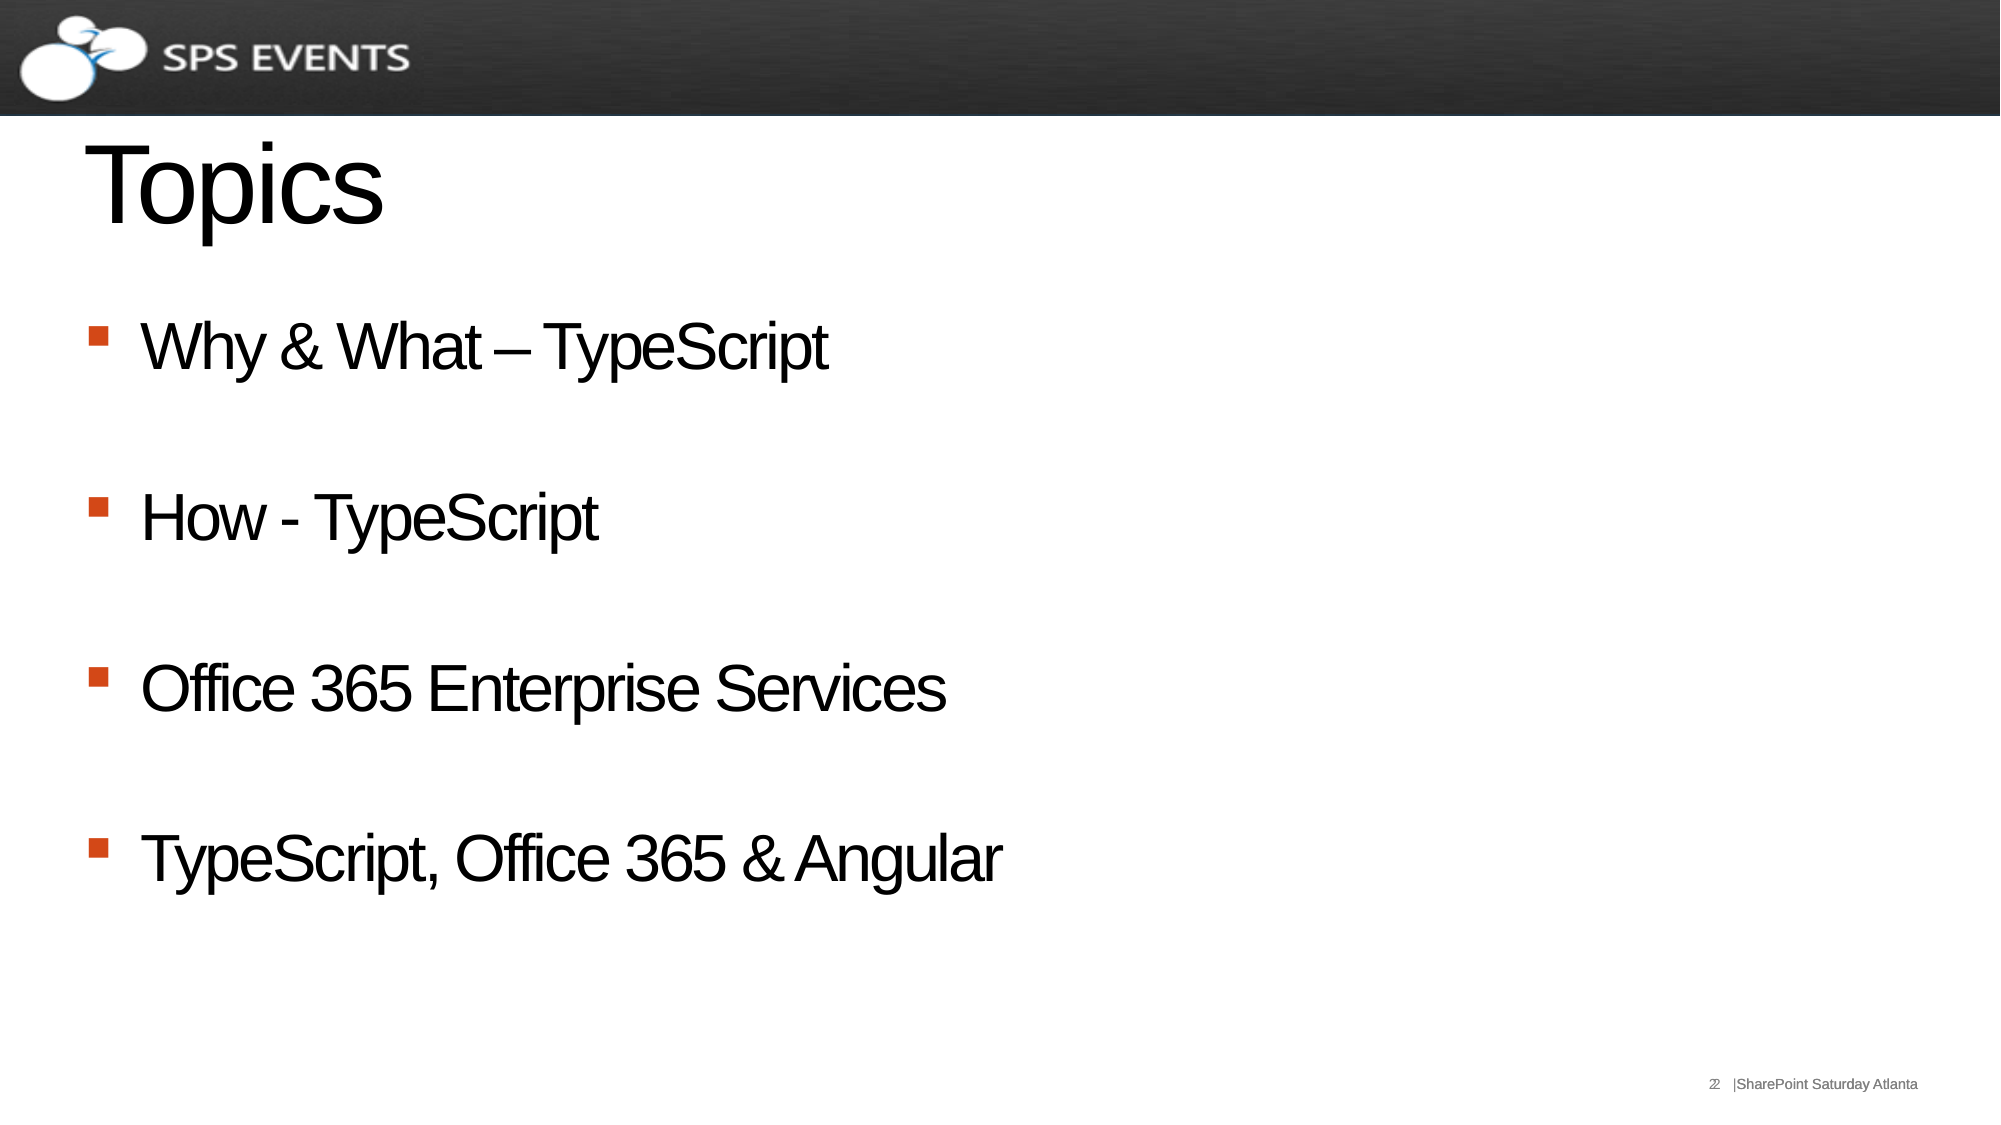

# Topics
Why & What – TypeScript

How - TypeScript

Office 365 Enterprise Services

TypeScript, Office 365 & Angular